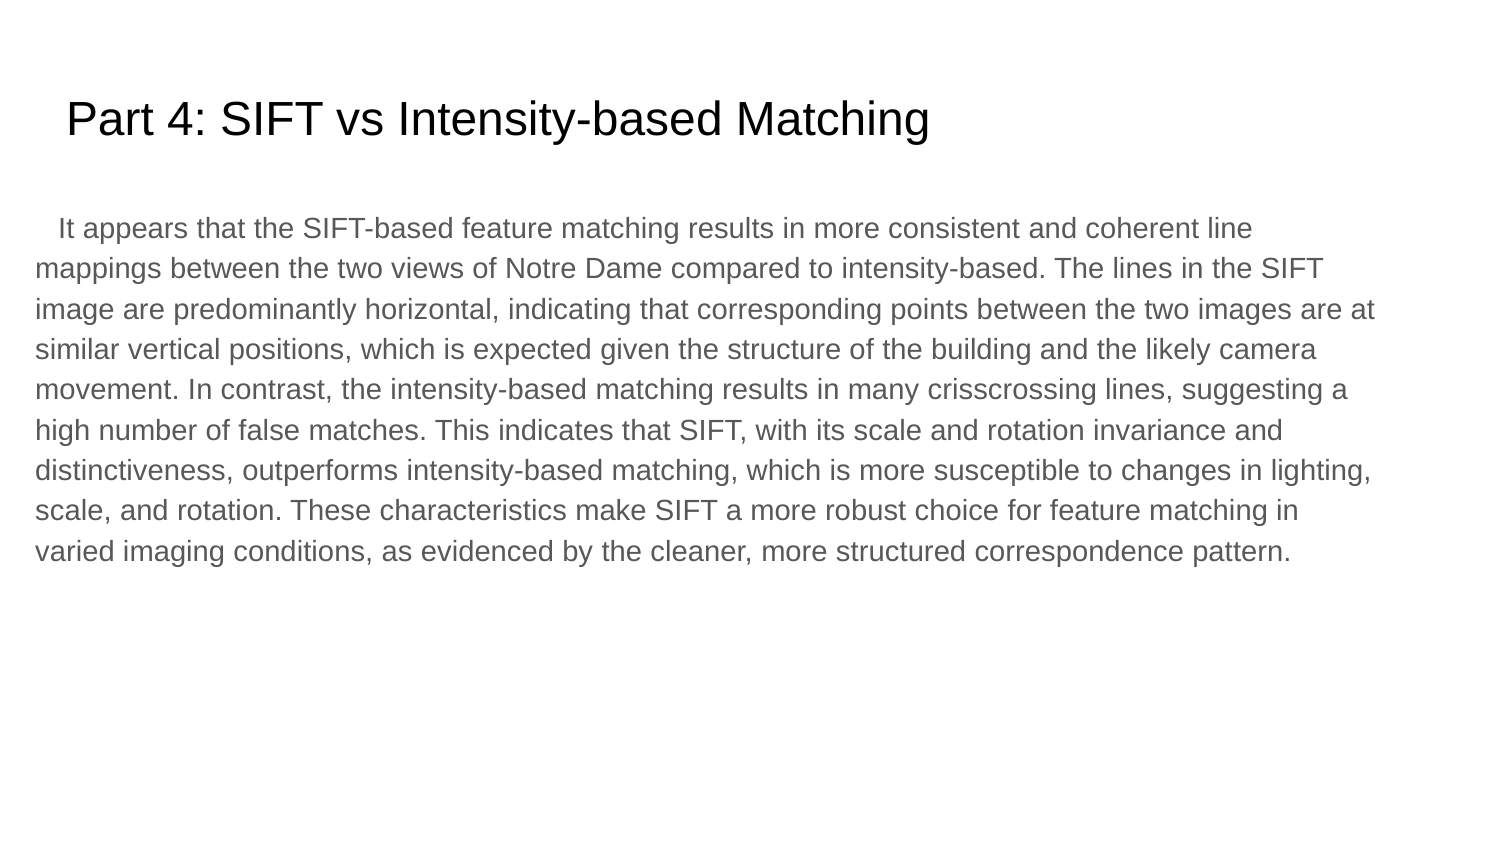

# Part 4: SIFT vs Intensity-based Matching
It appears that the SIFT-based feature matching results in more consistent and coherent line mappings between the two views of Notre Dame compared to intensity-based. The lines in the SIFT image are predominantly horizontal, indicating that corresponding points between the two images are at similar vertical positions, which is expected given the structure of the building and the likely camera movement. In contrast, the intensity-based matching results in many crisscrossing lines, suggesting a high number of false matches. This indicates that SIFT, with its scale and rotation invariance and distinctiveness, outperforms intensity-based matching, which is more susceptible to changes in lighting, scale, and rotation. These characteristics make SIFT a more robust choice for feature matching in varied imaging conditions, as evidenced by the cleaner, more structured correspondence pattern.